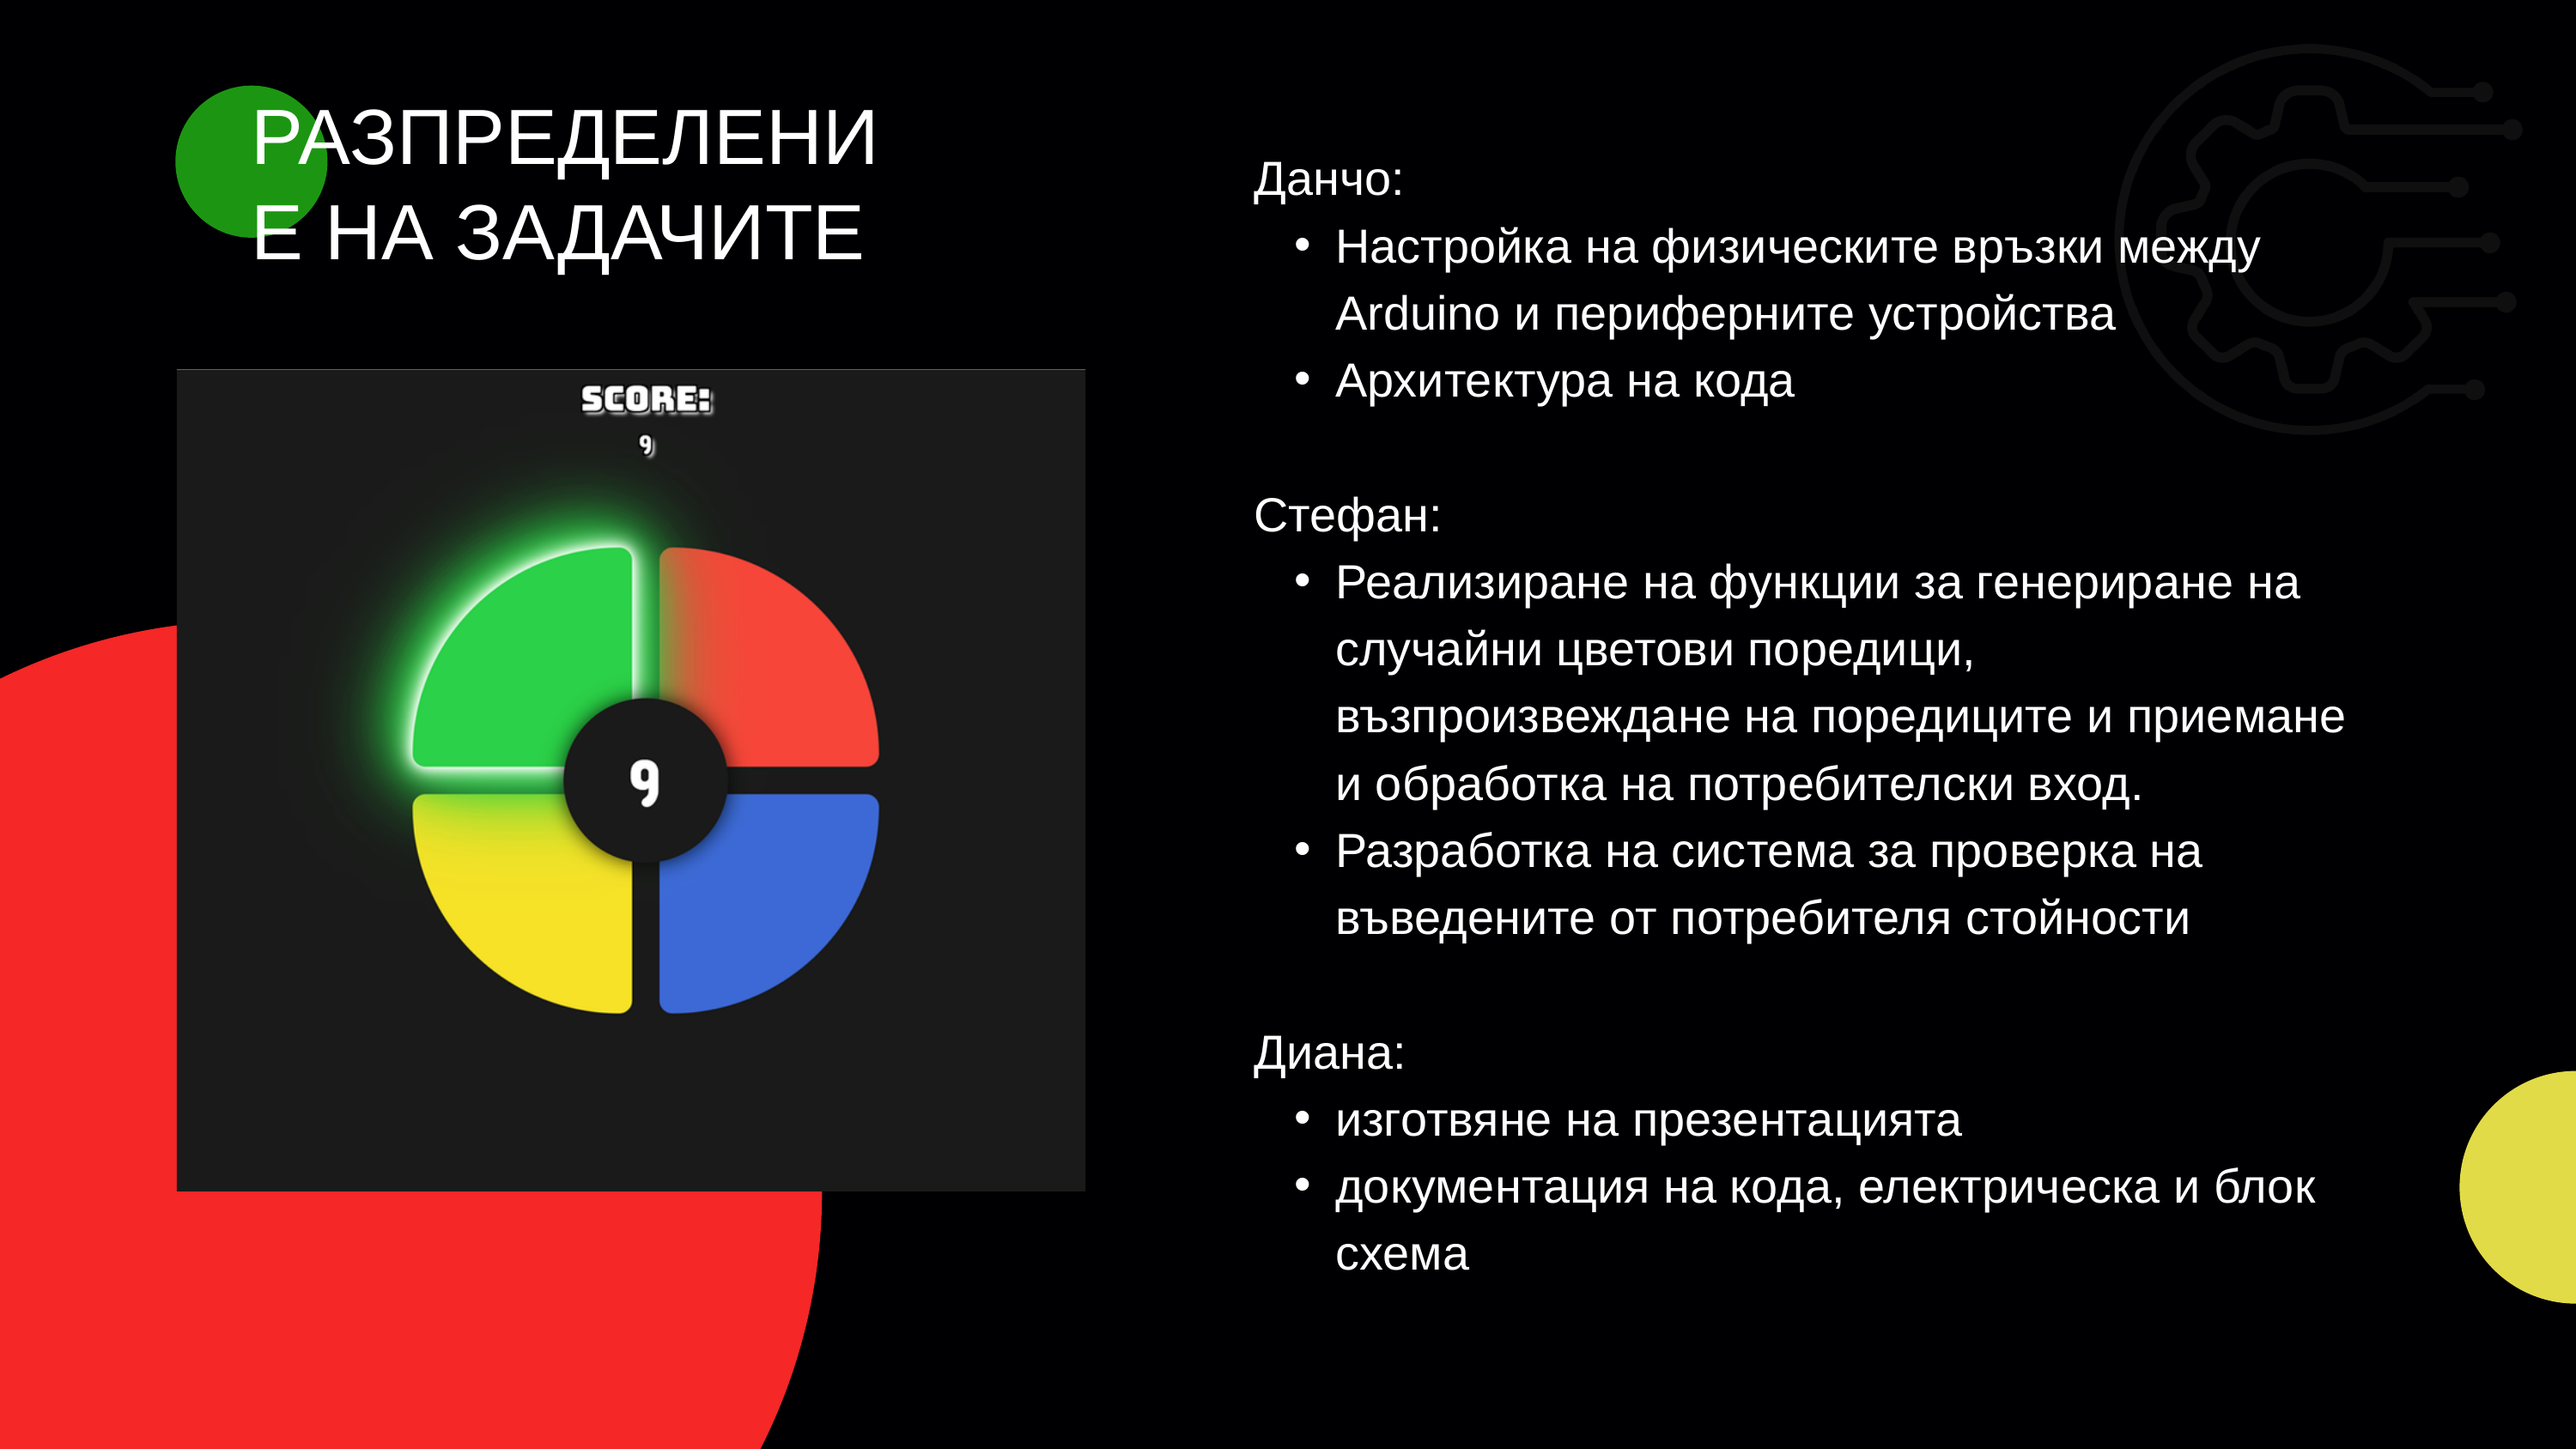

РАЗПРЕДЕЛЕНИЕ НА ЗАДАЧИТЕ

Данчо:
Настройка на физическите връзки между Arduino и периферните устройства
Архитектура на кода

Стефан:
Реализиране на функции за генериране на случайни цветови поредици, възпроизвеждане на поредиците и приемане и обработка на потребителски вход.
Разработка на система за проверка на въведените от потребителя стойности

Диана:
изготвяне на презентацията
документация на кода, електрическа и блок схема